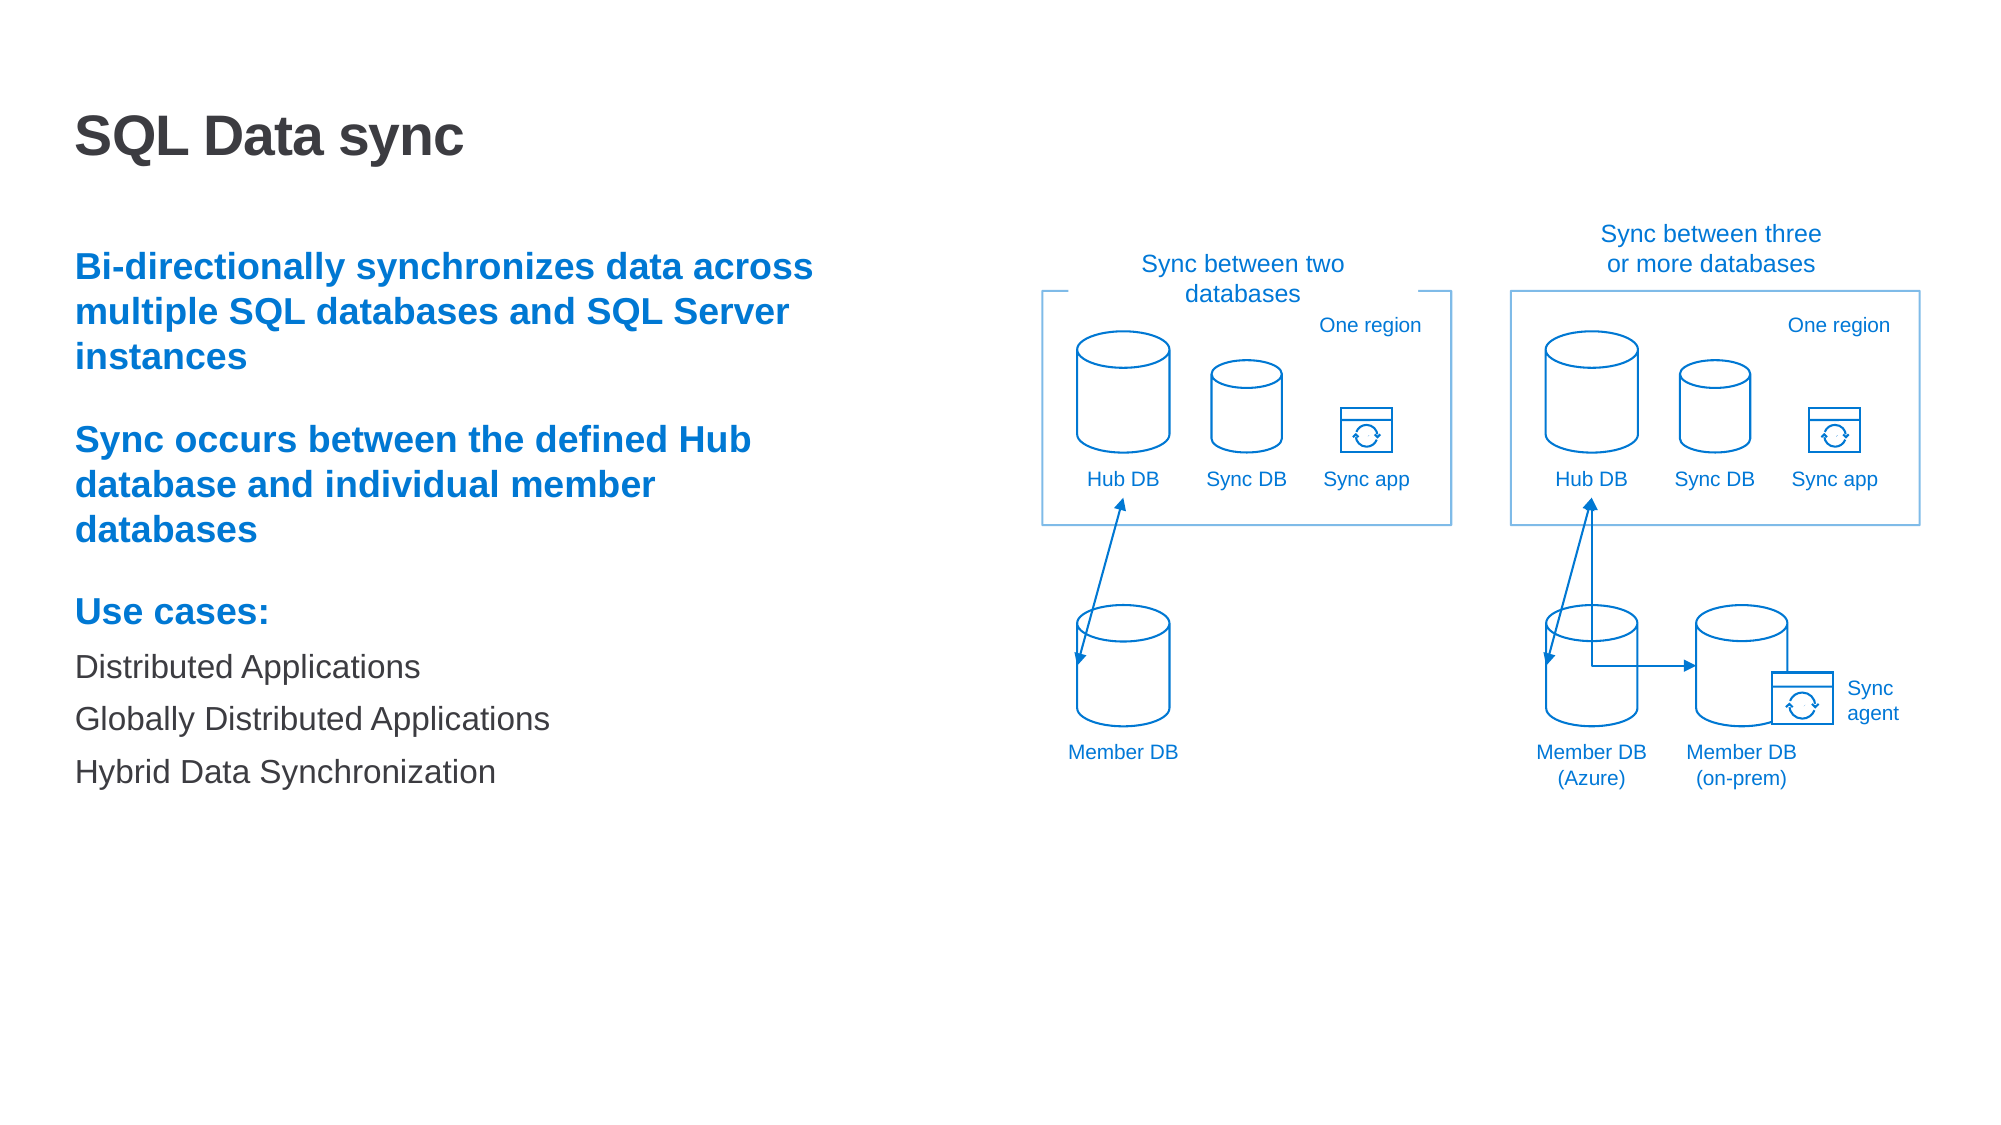

# SQL Data sync
Sync between three or more databases
Bi-directionally synchronizes data across multiple SQL databases and SQL Server instances
Sync occurs between the defined Hub database and individual member databases
Use cases:
Distributed Applications
Globally Distributed Applications
Hybrid Data Synchronization
Sync between two databases
One region
One region

Sync app
Sync app
Hub DB
Sync DB
Hub DB
Sync DB

Sync agent

Member DB
Member DB
(Azure)
Member DB
(on-prem)